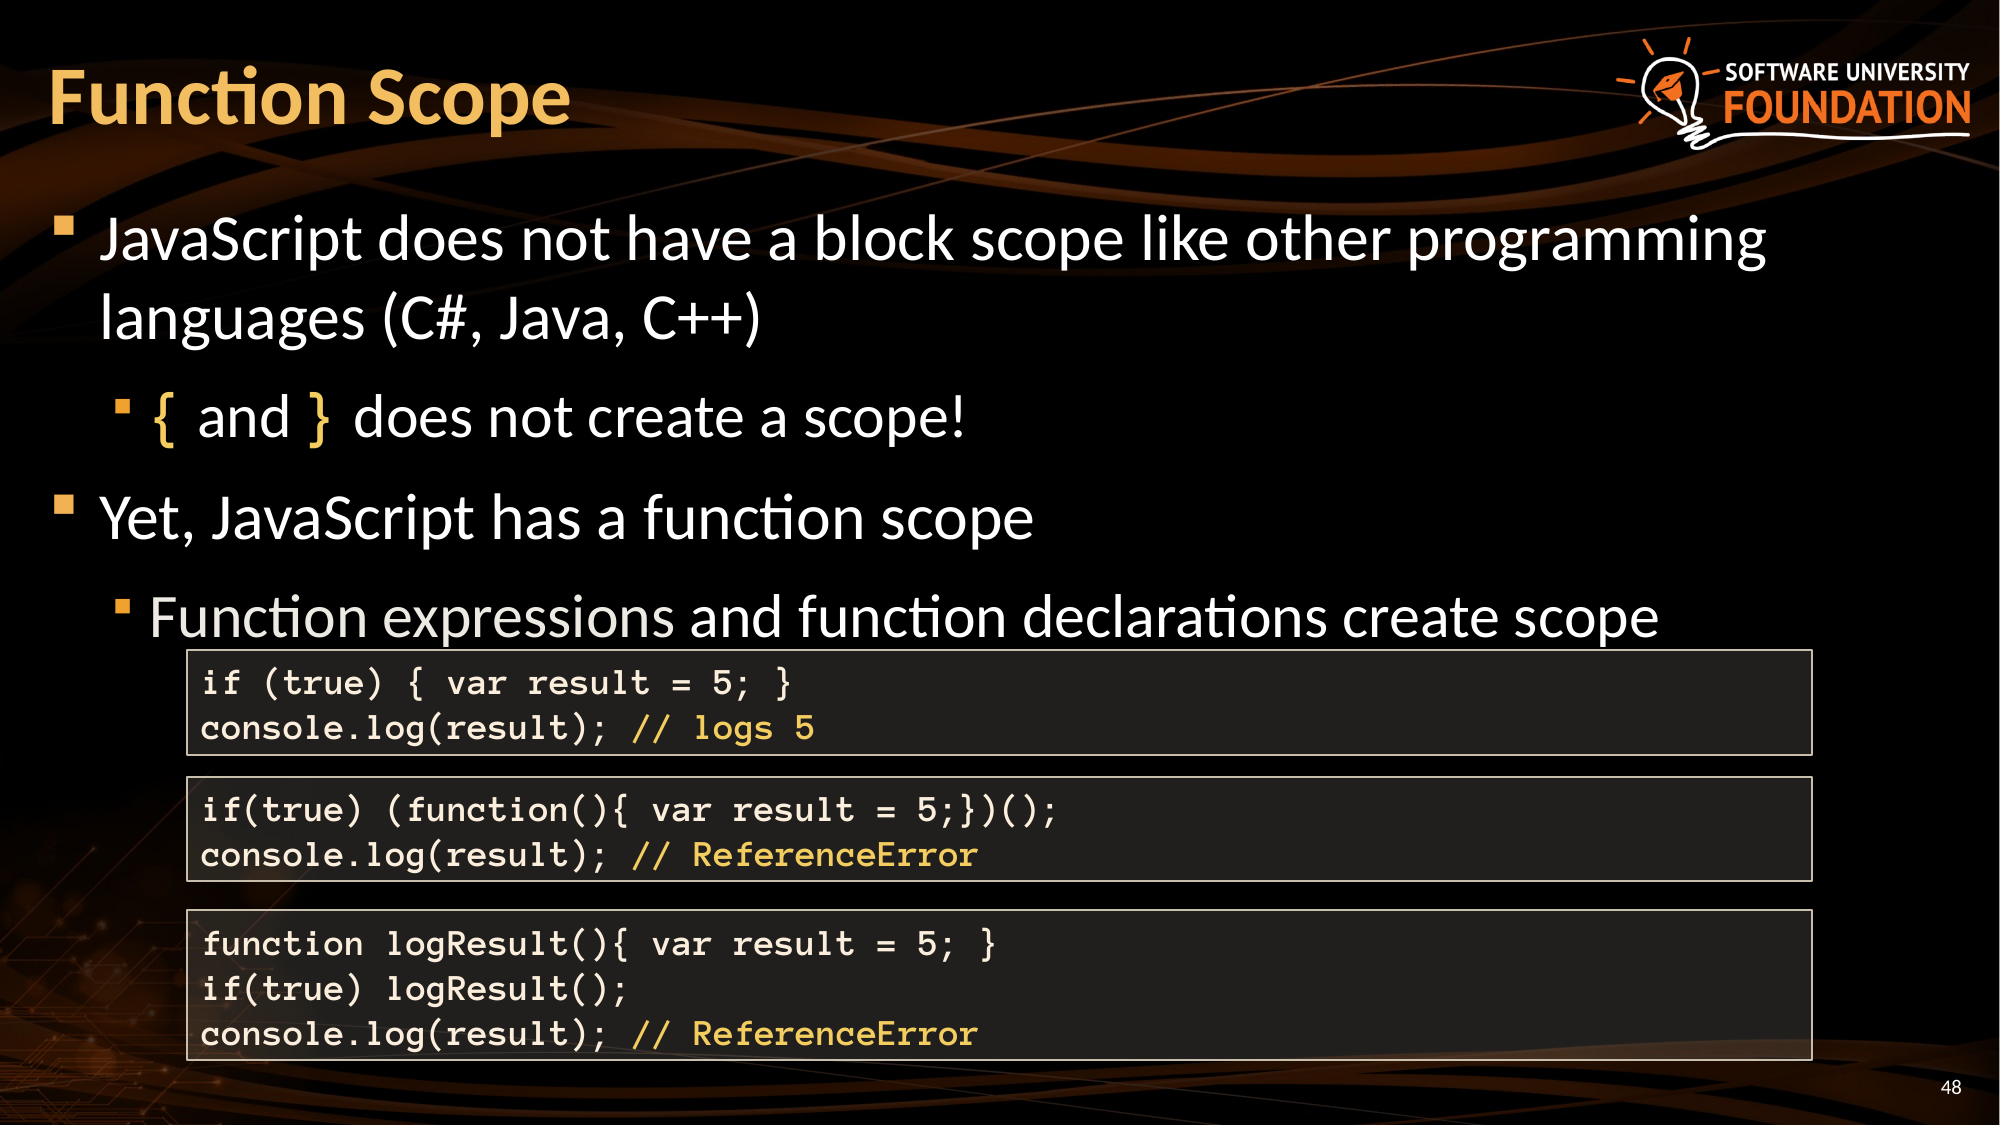

# Function Scope
JavaScript does not have a block scope like other programming languages (C#, Java, C++)
{ and } does not create a scope!
Yet, JavaScript has a function scope
Function expressions and function declarations create scope
if (true) { var result = 5; }
console.log(result); // logs 5
if(true) (function(){ var result = 5;})();
console.log(result); // ReferenceError
function logResult(){ var result = 5; }
if(true) logResult();
console.log(result); // ReferenceError
48